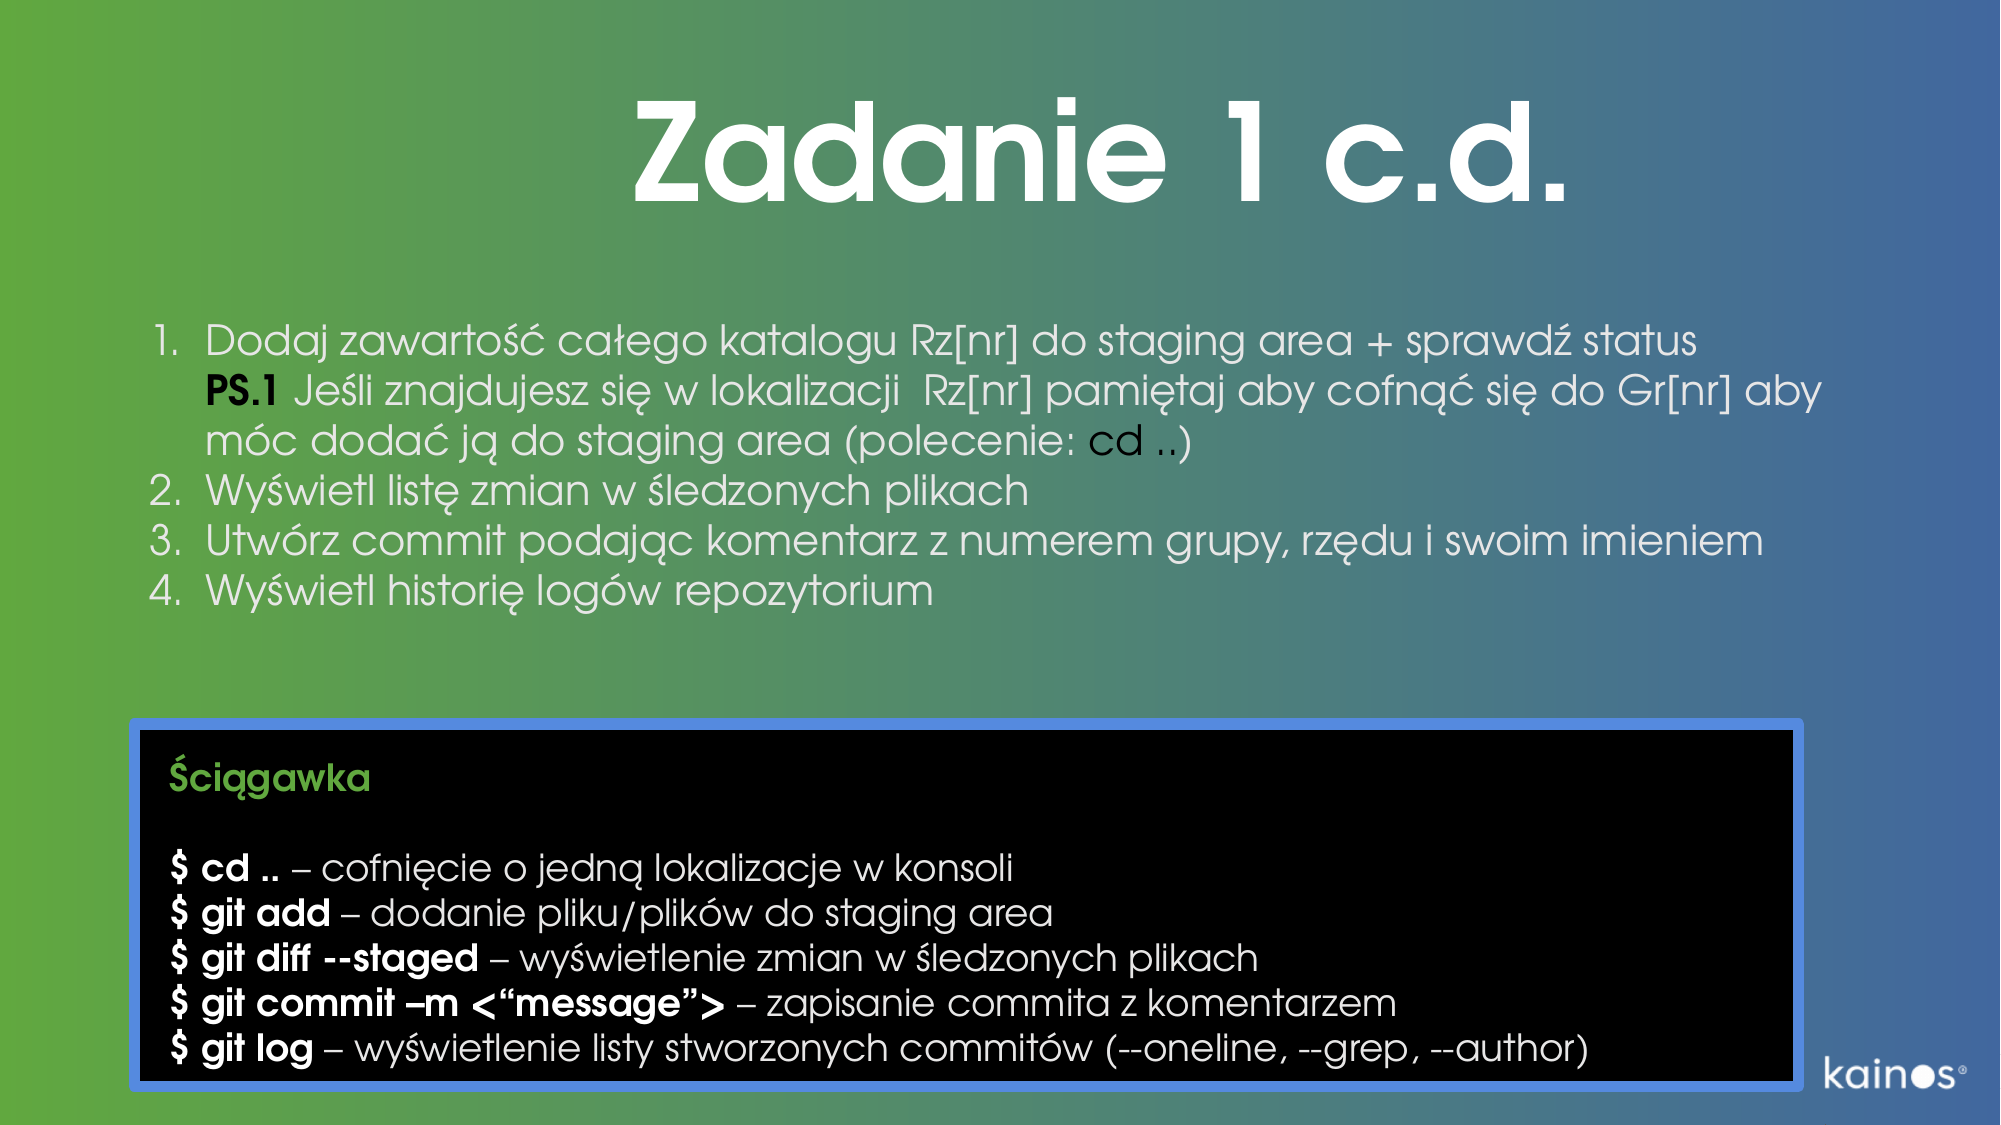

# Zadanie 1 c.d.
Dodaj zawartość całego katalogu Rz[nr] do staging area + sprawdź status        PS.1 Jeśli znajdujesz się w lokalizacji  Rz[nr] pamiętaj aby cofnąć się do Gr[nr] aby móc dodać ją do staging area (polecenie: cd ..)
Wyświetl listę zmian w śledzonych plikach
Utwórz commit podając komentarz z numerem grupy, rzędu i swoim imieniem
Wyświetl historię logów repozytorium
Ściągawka

$ cd .. – cofnięcie o jedną lokalizacje w konsoli
$ git add – dodanie pliku/plików do staging area
$ git diff --staged – wyświetlenie zmian w śledzonych plikach
$ git commit –m <“message”> – zapisanie commita z komentarzem
$ git log – wyświetlenie listy stworzonych commitów (--oneline, --grep, --author)